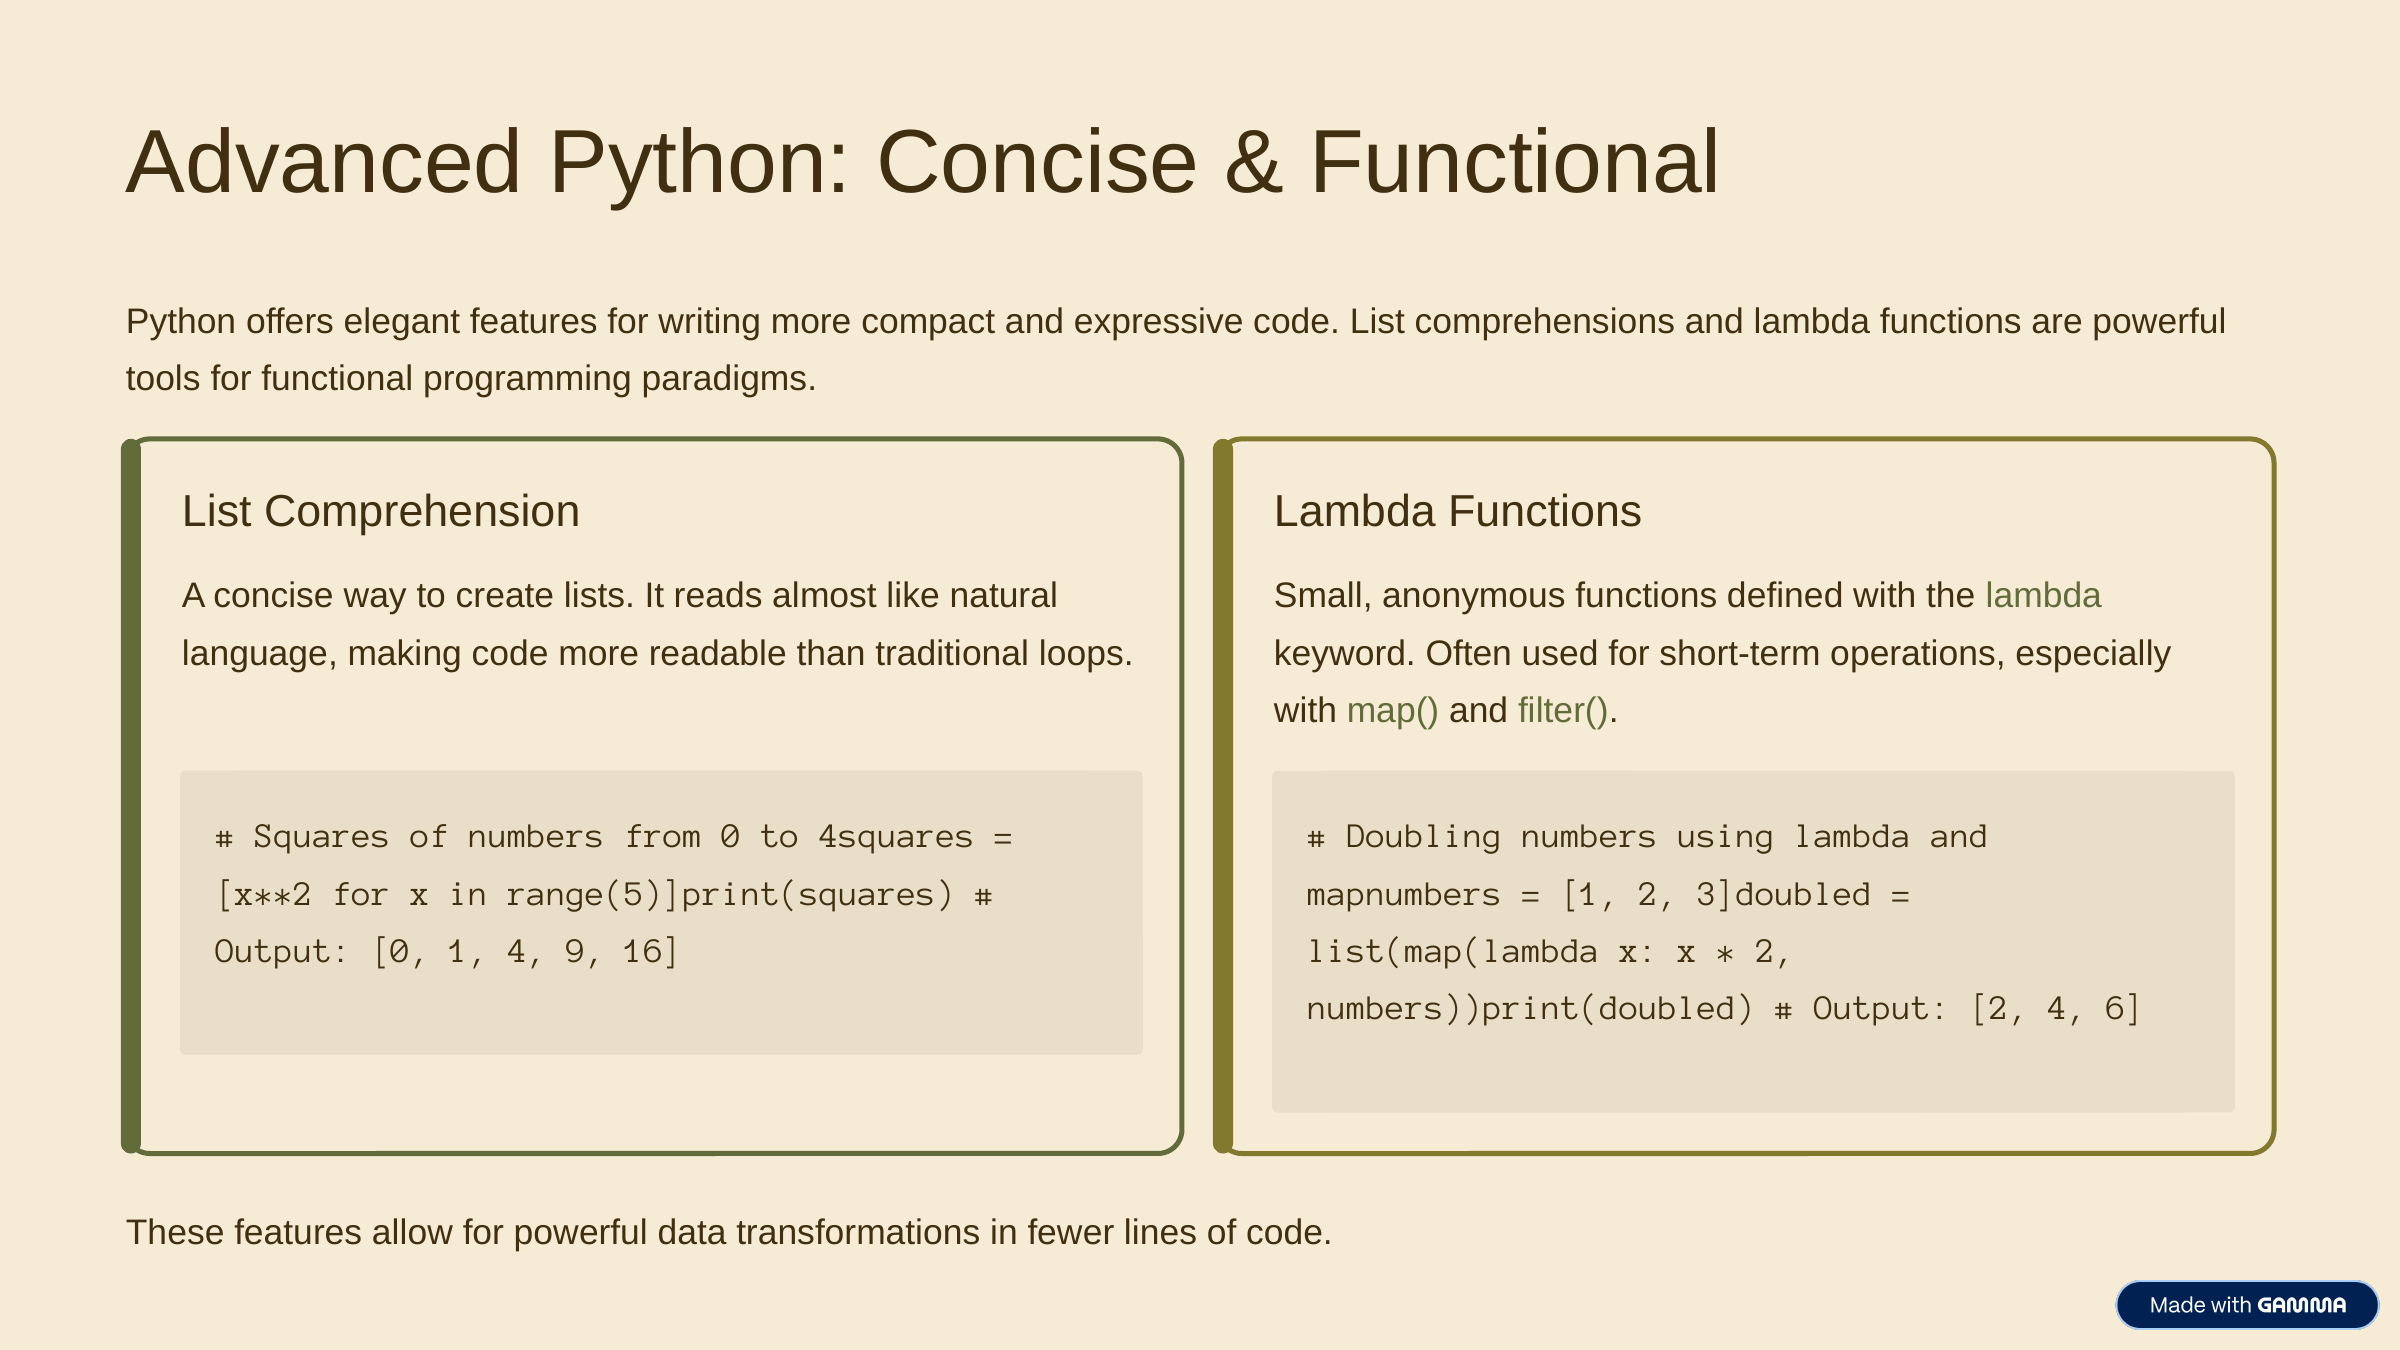

Advanced Python: Concise & Functional
Python offers elegant features for writing more compact and expressive code. List comprehensions and lambda functions are powerful tools for functional programming paradigms.

List Comprehension
Lambda Functions
A concise way to create lists. It reads almost like natural language, making code more readable than traditional loops.
Small, anonymous functions defined with the lambda keyword. Often used for short-term operations, especially with map() and filter().

# Squares of numbers from 0 to 4squares = [x**2 for x in range(5)]print(squares) # Output: [0, 1, 4, 9, 16]
# Doubling numbers using lambda and mapnumbers = [1, 2, 3]doubled = list(map(lambda x: x * 2, numbers))print(doubled) # Output: [2, 4, 6]
These features allow for powerful data transformations in fewer lines of code.